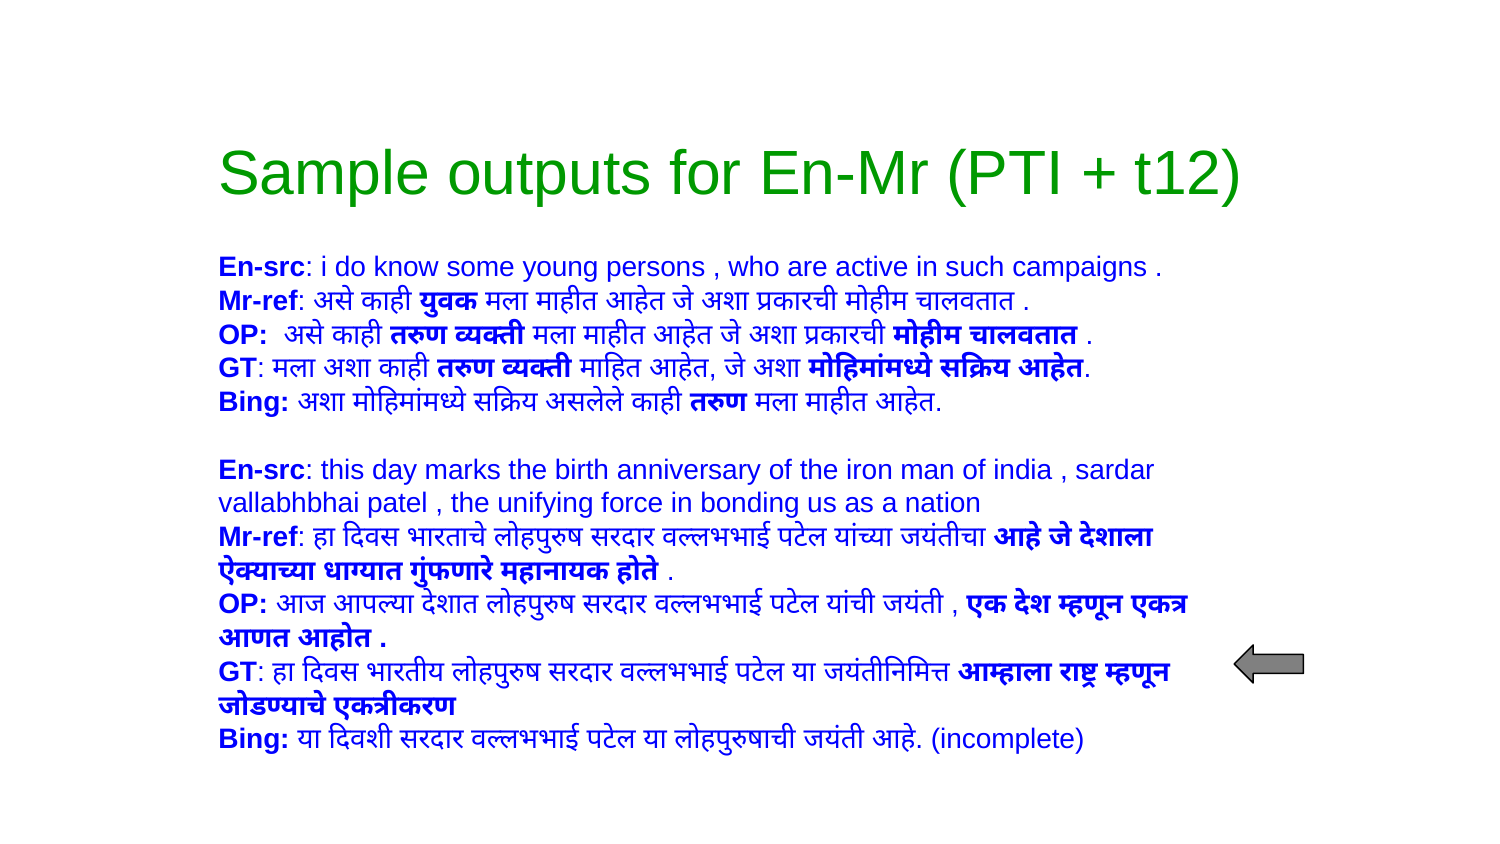

# Sample outputs for En-Mr (PTI + t12)
En-src: i do know some young persons , who are active in such campaigns .
Mr-ref: असे काही युवक मला माहीत आहेत जे अशा प्रकारची मोहीम चालवतात .
OP:  असे काही तरुण व्यक्ती मला माहीत आहेत जे अशा प्रकारची मोहीम चालवतात .
GT: मला अशा काही तरुण व्यक्ती माहित आहेत, जे अशा मोहिमांमध्ये सक्रिय आहेत.
Bing: अशा मोहिमांमध्ये सक्रिय असलेले काही तरुण मला माहीत आहेत.

En-src: this day marks the birth anniversary of the iron man of india , sardar vallabhbhai patel , the unifying force in bonding us as a nation
Mr-ref: हा दिवस भारताचे लोहपुरुष सरदार वल्लभभाई पटेल यांच्या जयंतीचा आहे जे देशाला ऐक्याच्या धाग्यात गुंफणारे महानायक होते .
OP: आज आपल्या देशात लोहपुरुष सरदार वल्लभभाई पटेल यांची जयंती , एक देश म्हणून एकत्र आणत आहोत .
GT: हा दिवस भारतीय लोहपुरुष सरदार वल्लभभाई पटेल या जयंतीनिमित्त आम्हाला राष्ट्र म्हणून जोडण्याचे एकत्रीकरण
Bing: या दिवशी सरदार वल्लभभाई पटेल या लोहपुरुषाची जयंती आहे. (incomplete)